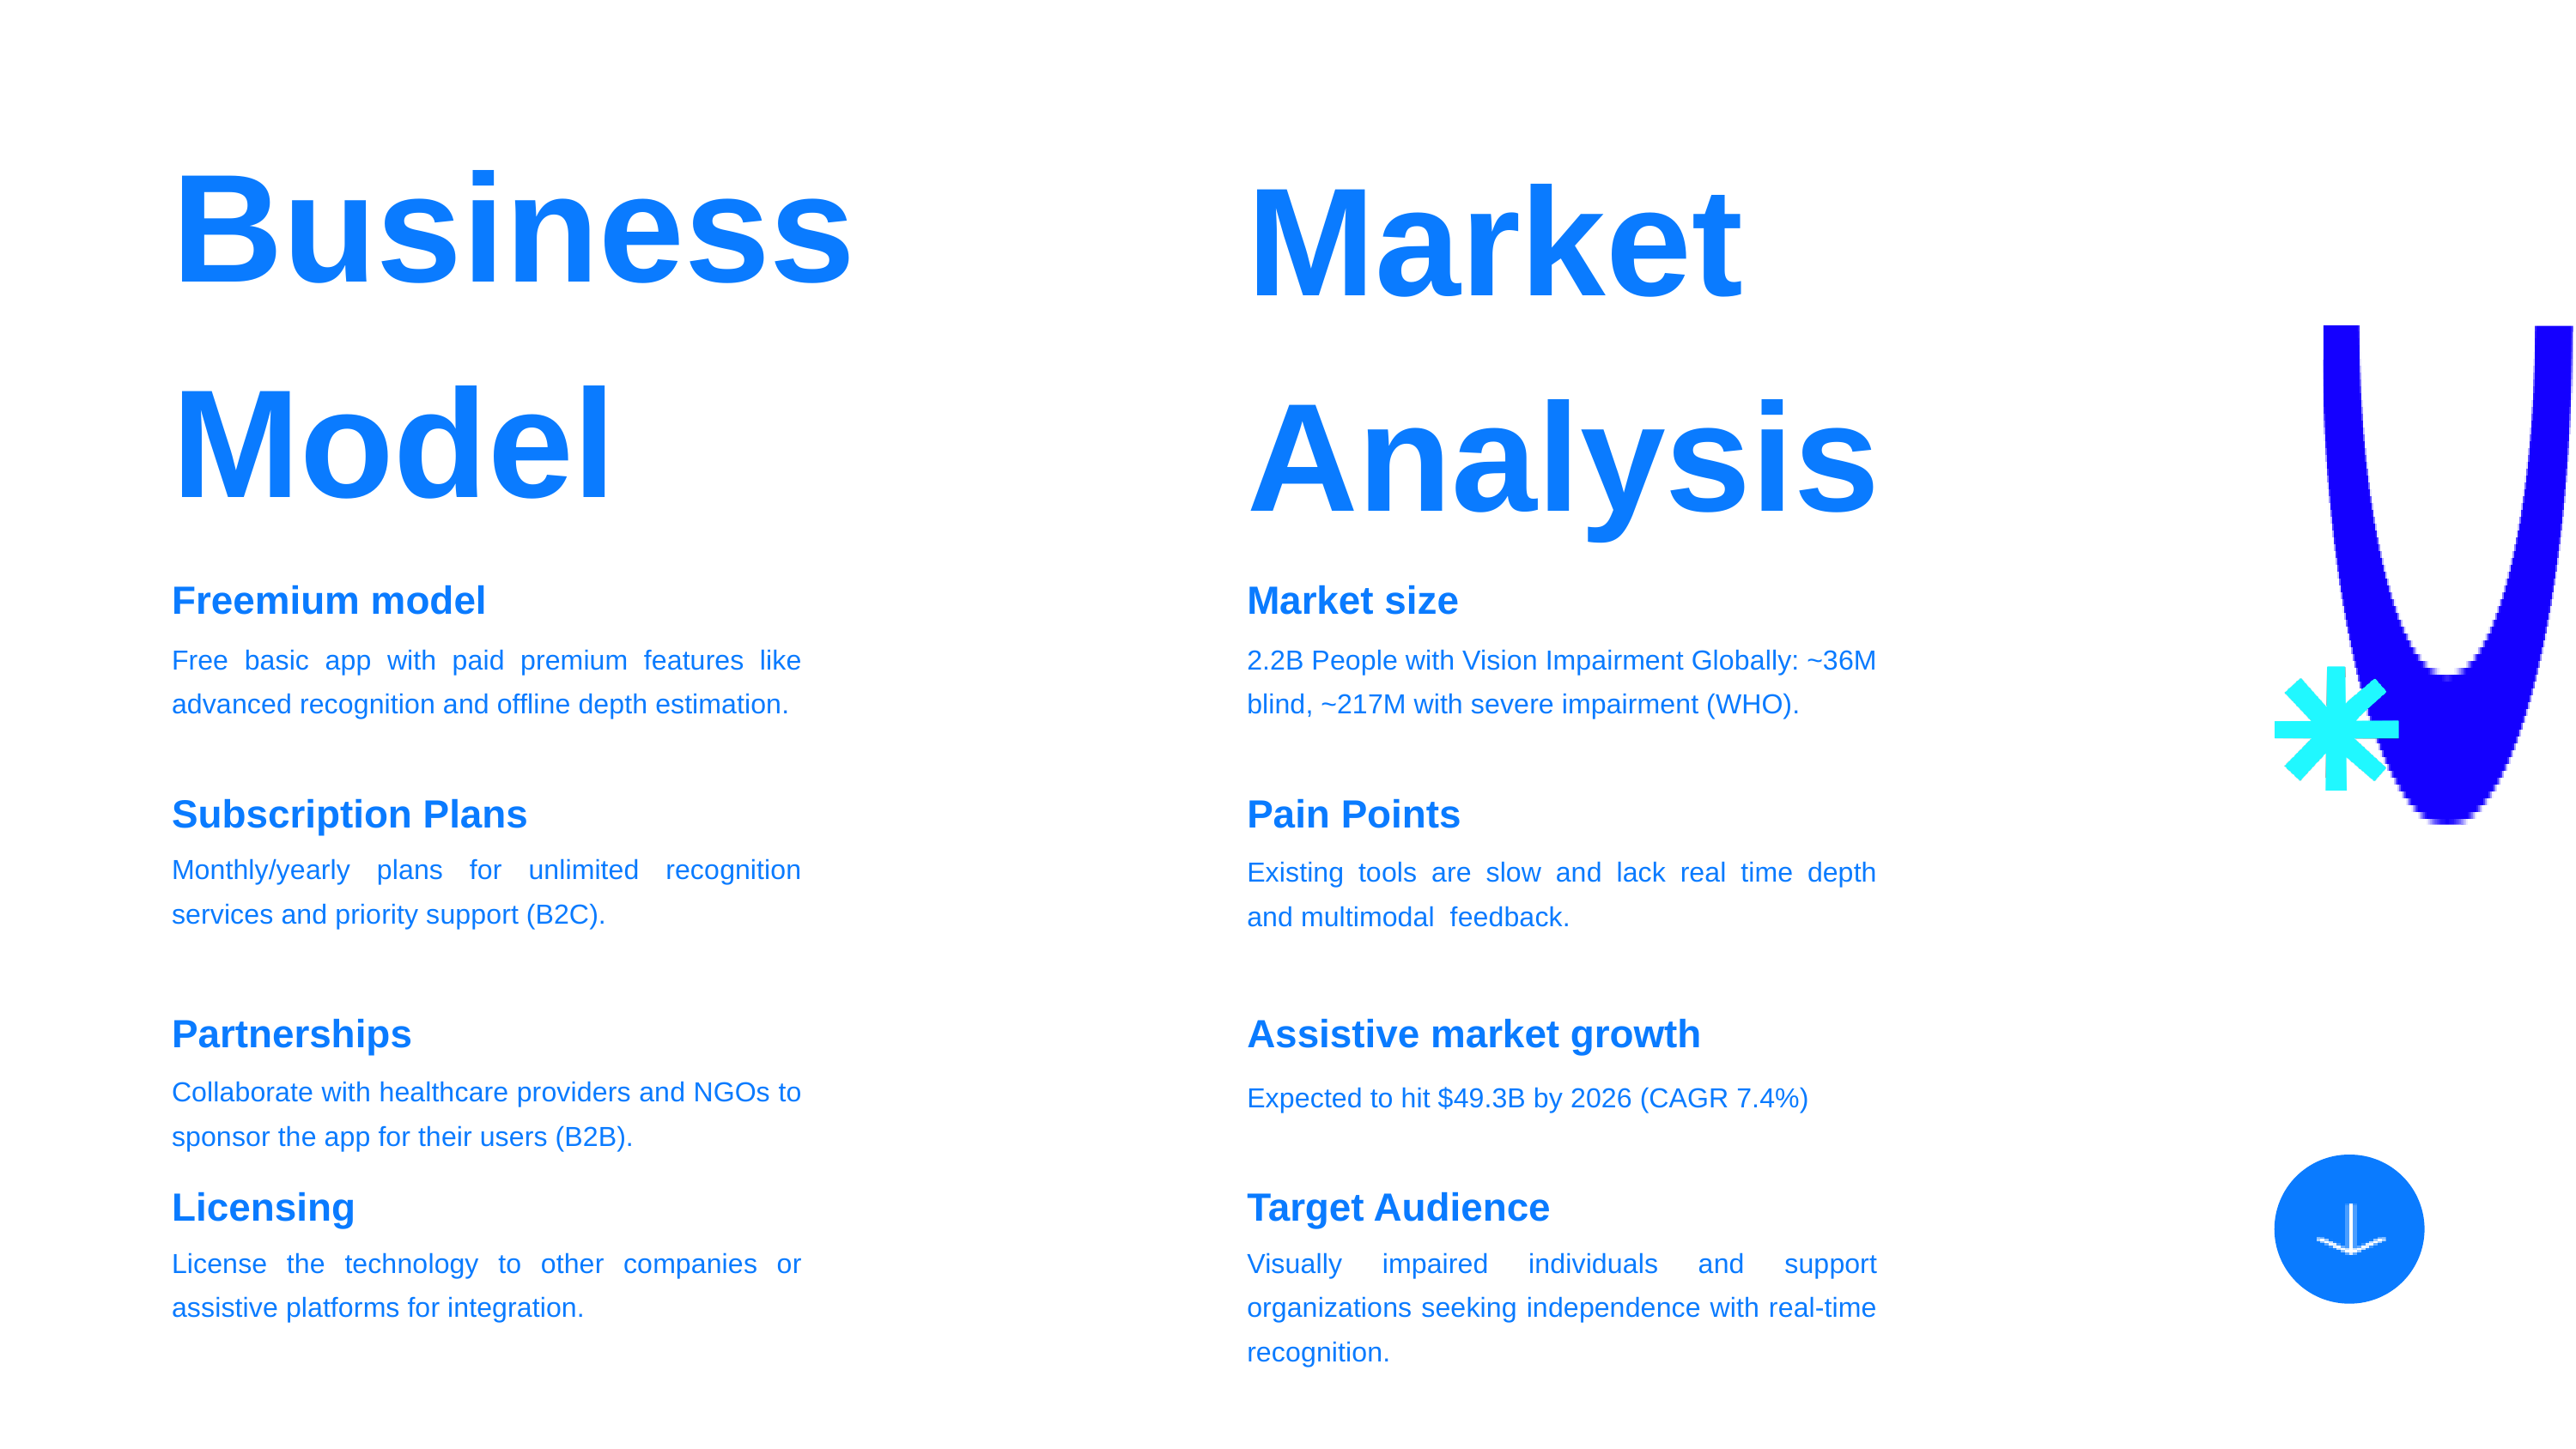

Business Model
Market Analysis

Freemium model
Market size
Free basic app with paid premium features like advanced recognition and offline depth estimation.
2.2B People with Vision Impairment Globally: ~36M blind, ~217M with severe impairment (WHO).

Subscription Plans
Pain Points
Monthly/yearly plans for unlimited recognition services and priority support (B2C).
Existing tools are slow and lack real time depth and multimodal  feedback.
Partnerships
Assistive market growth
Collaborate with healthcare providers and NGOs to sponsor the app for their users (B2B).
Expected to hit $49.3B by 2026 (CAGR 7.4%)

Licensing
Target Audience

License the technology to other companies or assistive platforms for integration.
Visually impaired individuals and support organizations seeking independence with real-time recognition.